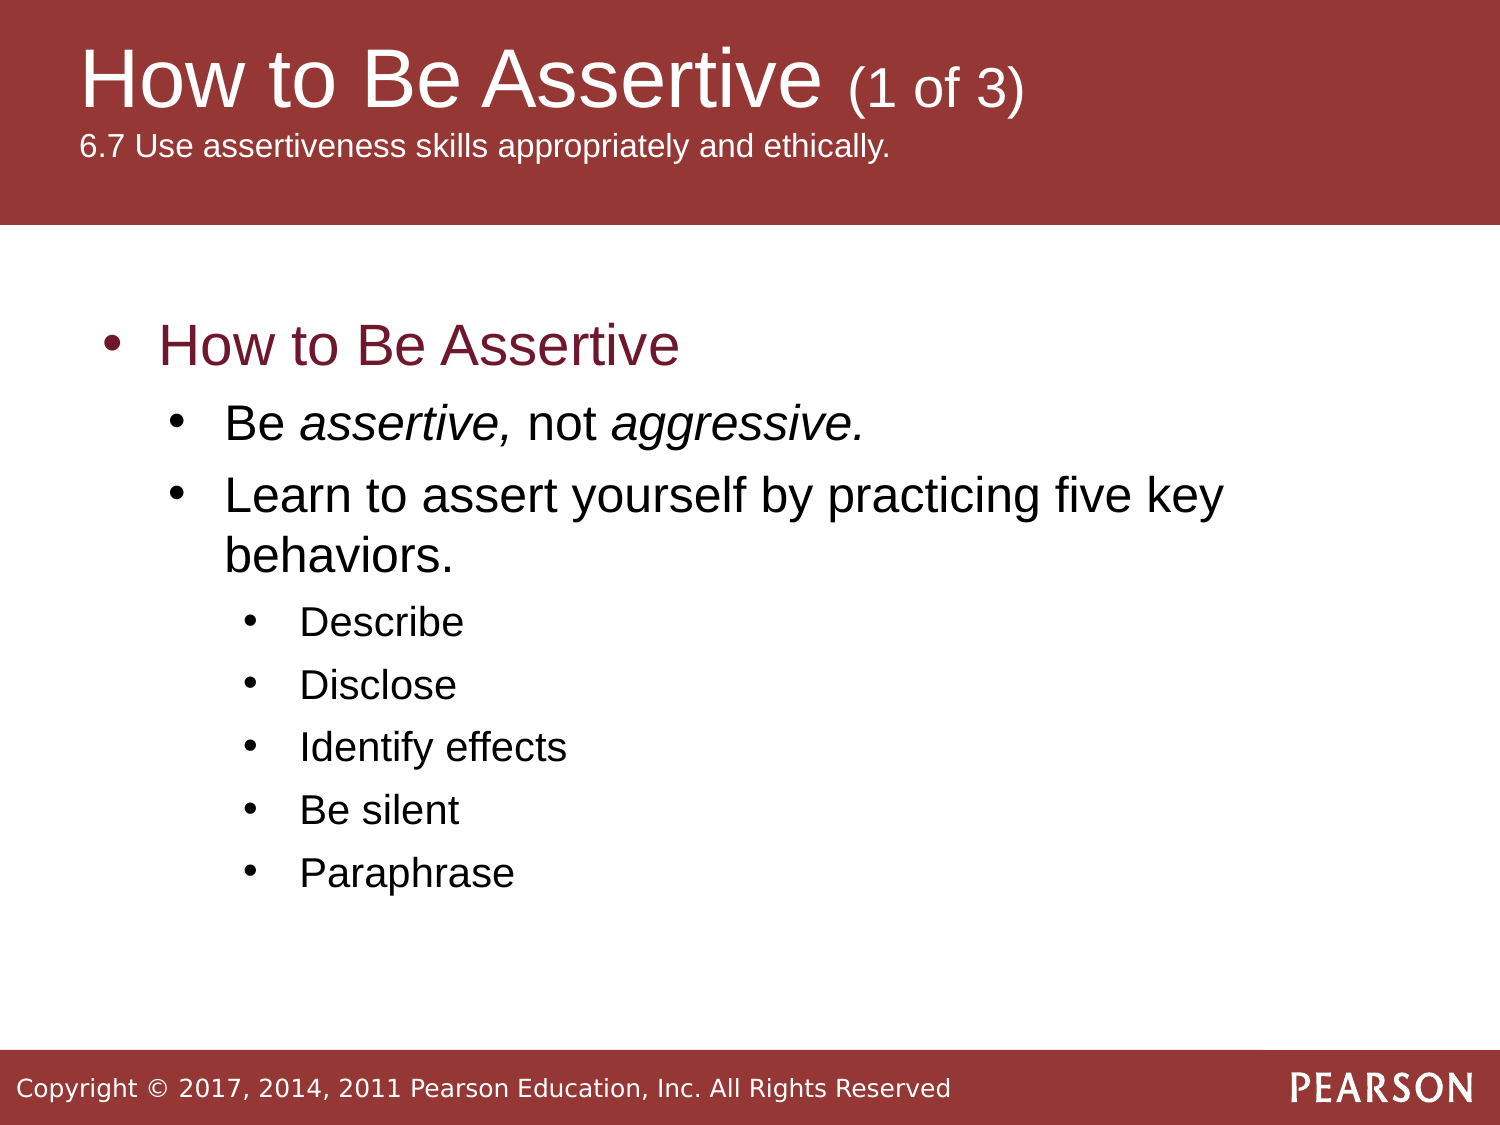

# How to Be Assertive (1 of 3) 6.7 Use assertiveness skills appropriately and ethically.
How to Be Assertive
Be assertive, not aggressive.
Learn to assert yourself by practicing five key behaviors.
Describe
Disclose
Identify effects
Be silent
Paraphrase